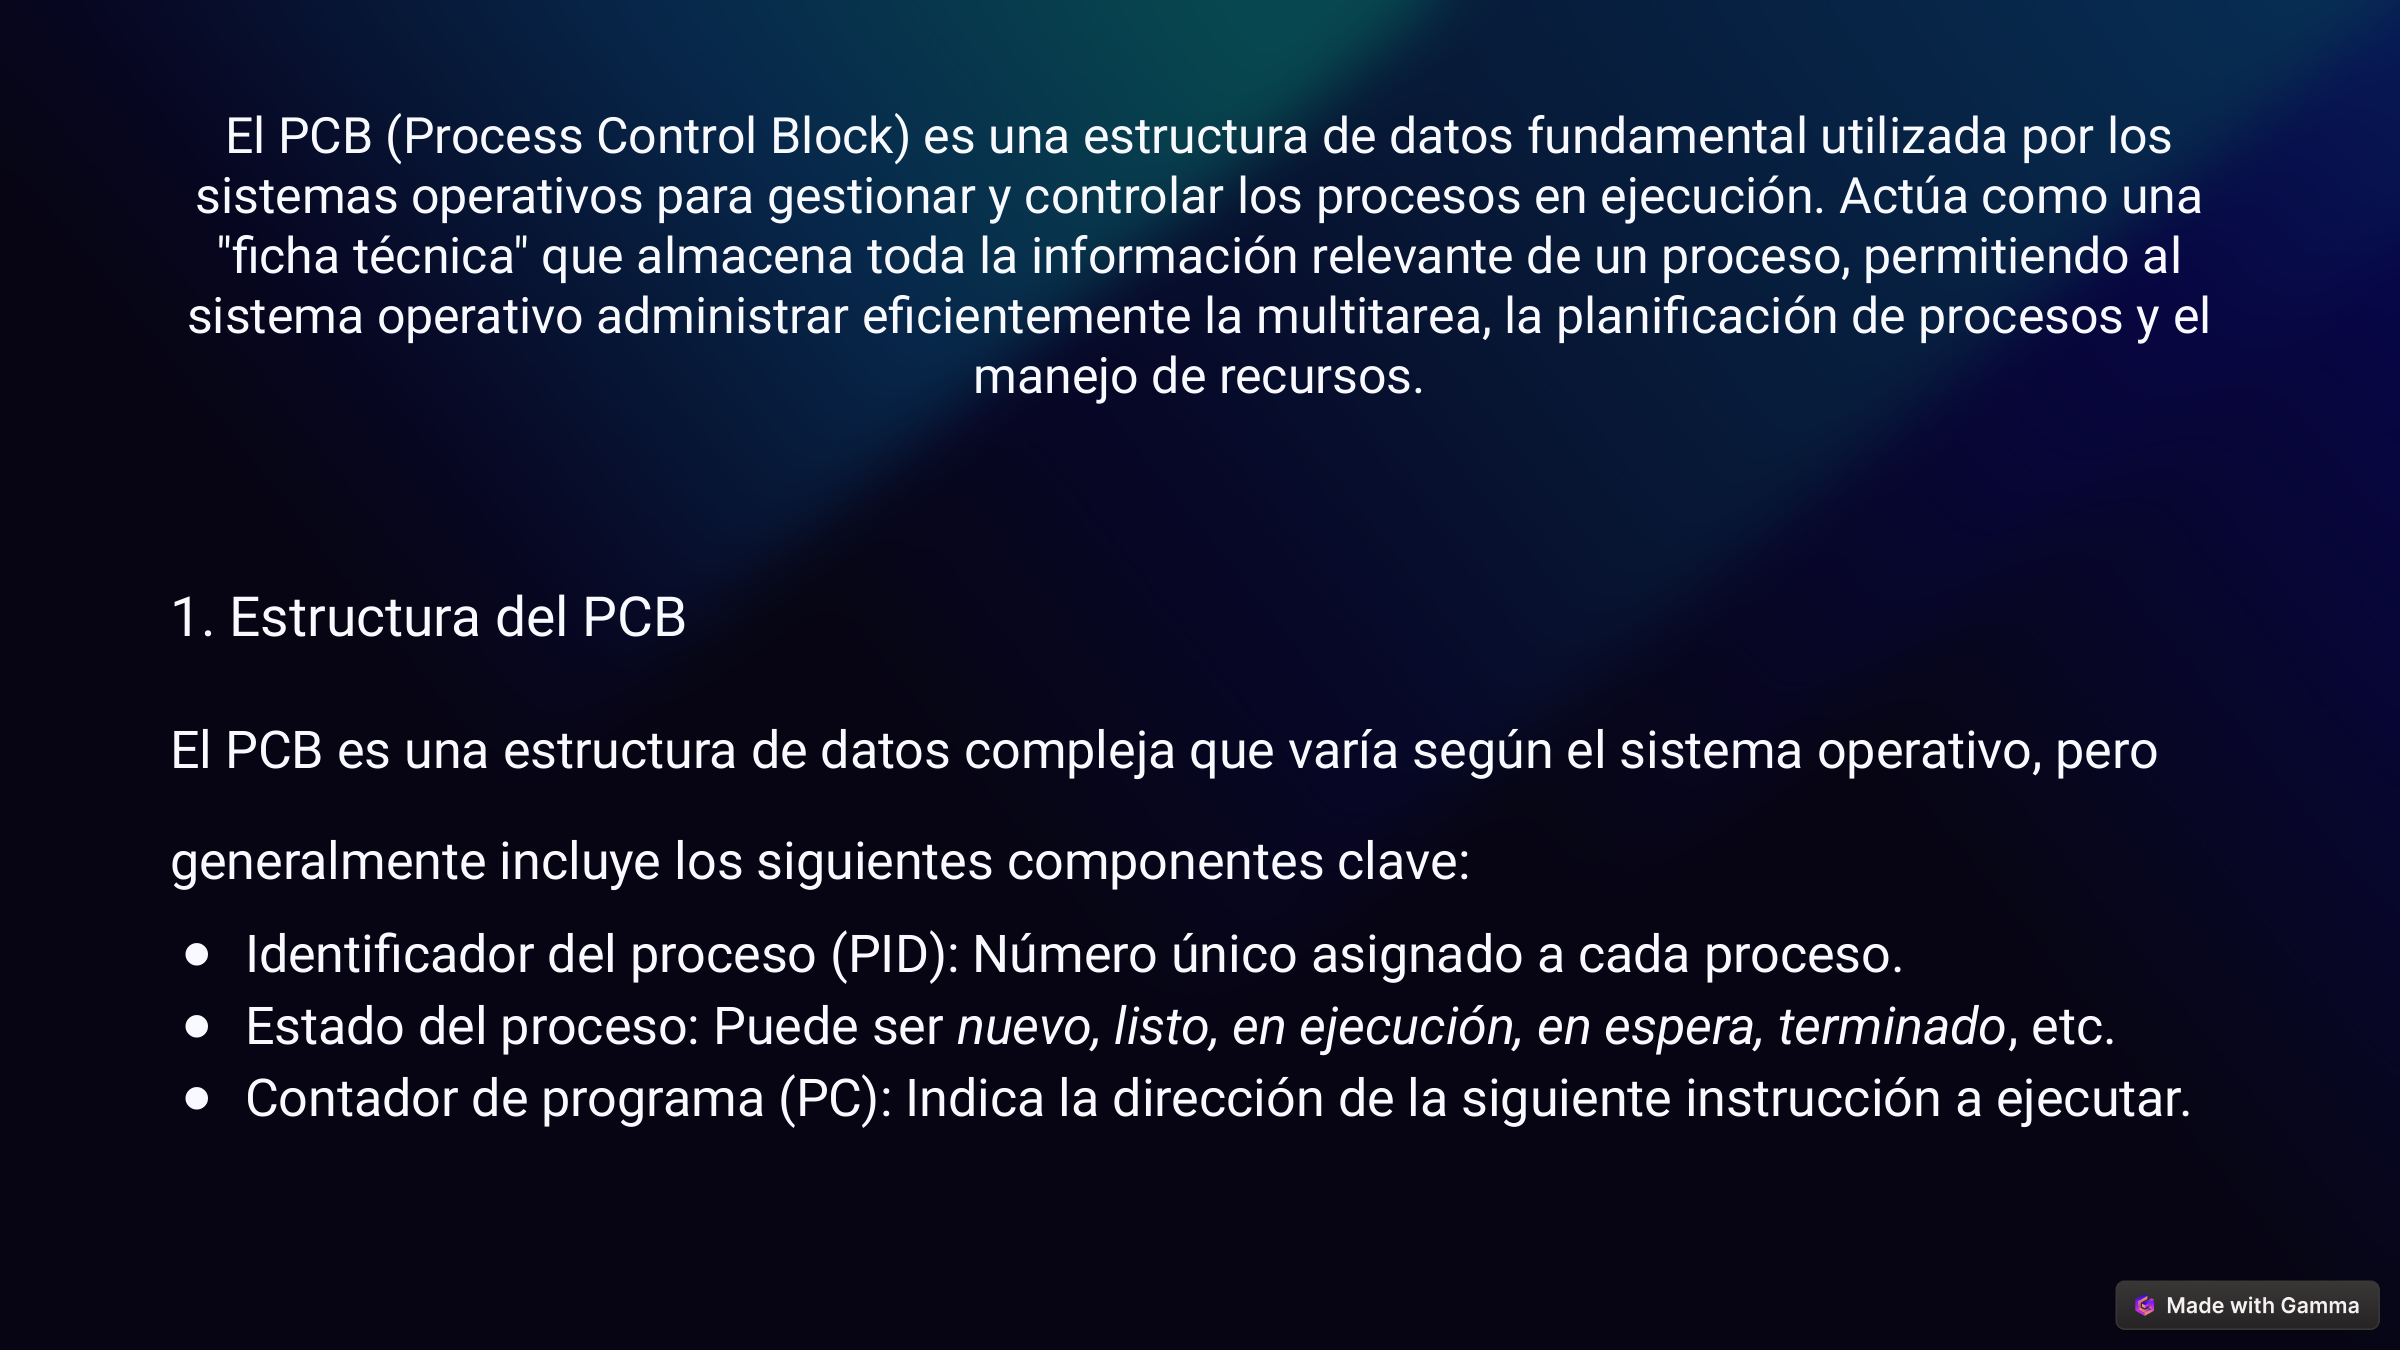

El PCB (Process Control Block) es una estructura de datos fundamental utilizada por los sistemas operativos para gestionar y controlar los procesos en ejecución. Actúa como una "ficha técnica" que almacena toda la información relevante de un proceso, permitiendo al sistema operativo administrar eficientemente la multitarea, la planificación de procesos y el manejo de recursos.
1. Estructura del PCB
El PCB es una estructura de datos compleja que varía según el sistema operativo, pero generalmente incluye los siguientes componentes clave:
Identificador del proceso (PID): Número único asignado a cada proceso.
Estado del proceso: Puede ser nuevo, listo, en ejecución, en espera, terminado, etc.
Contador de programa (PC): Indica la dirección de la siguiente instrucción a ejecutar.